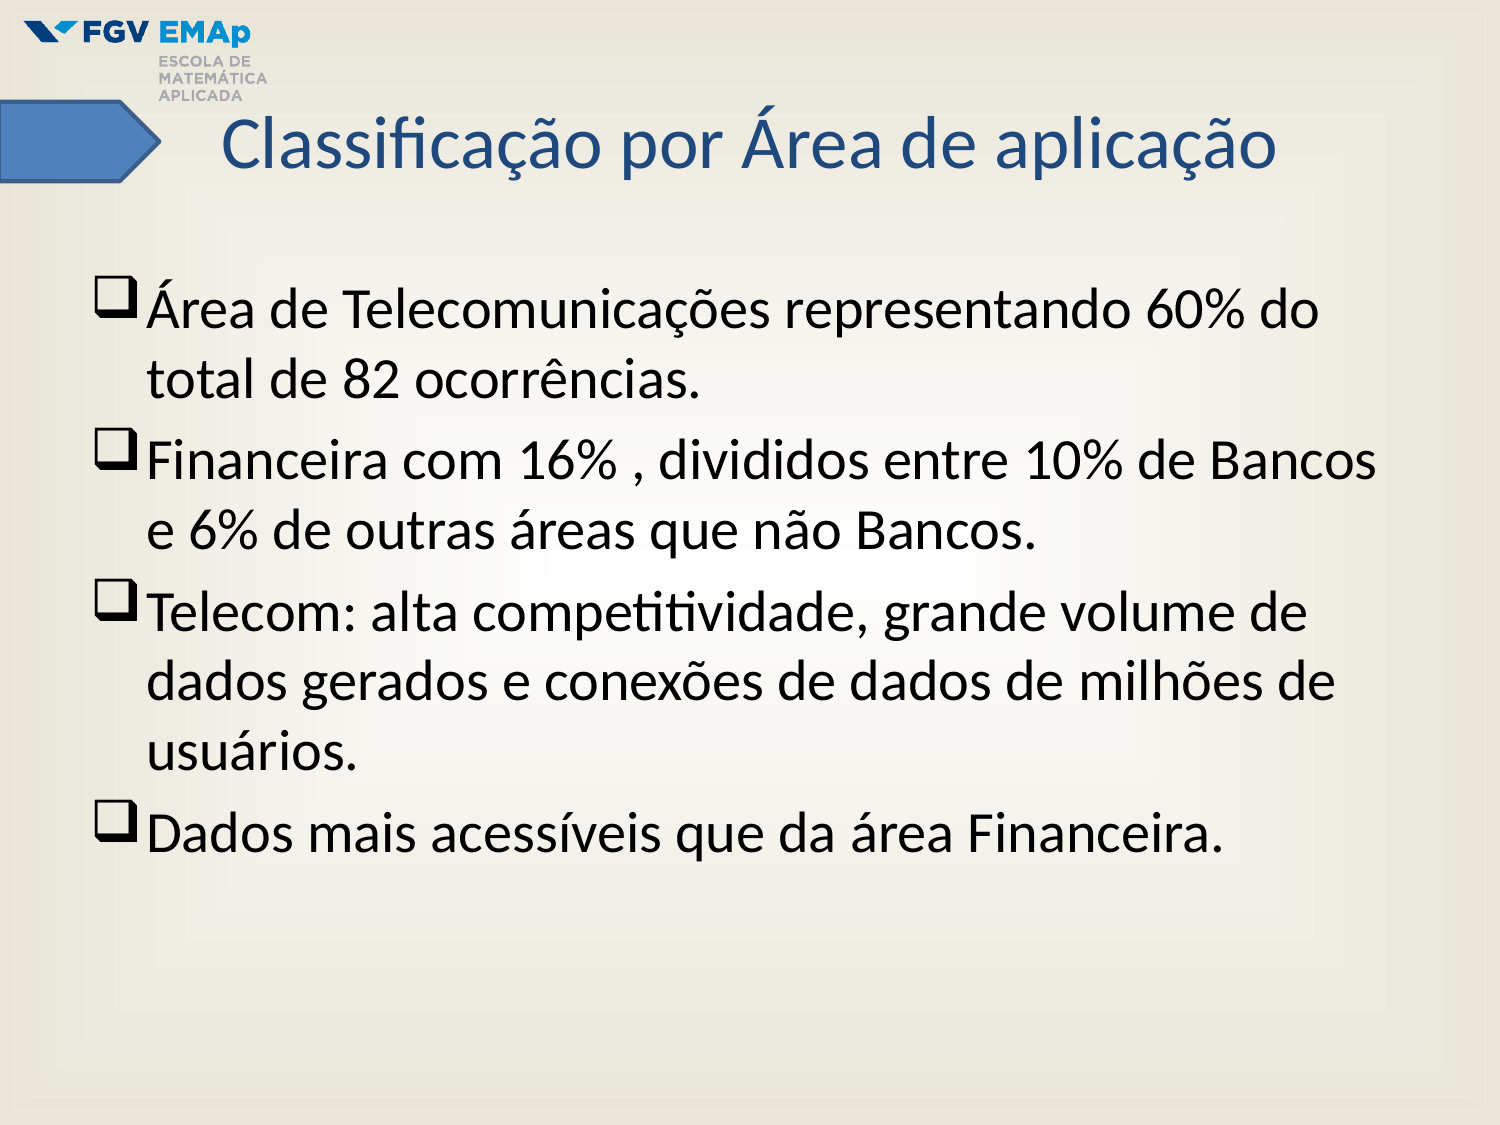

# Classificação por Área de aplicação
Área de Telecomunicações representando 60% do total de 82 ocorrências.
Financeira com 16% , divididos entre 10% de Bancos e 6% de outras áreas que não Bancos.
Telecom: alta competitividade, grande volume de dados gerados e conexões de dados de milhões de usuários.
Dados mais acessíveis que da área Financeira.